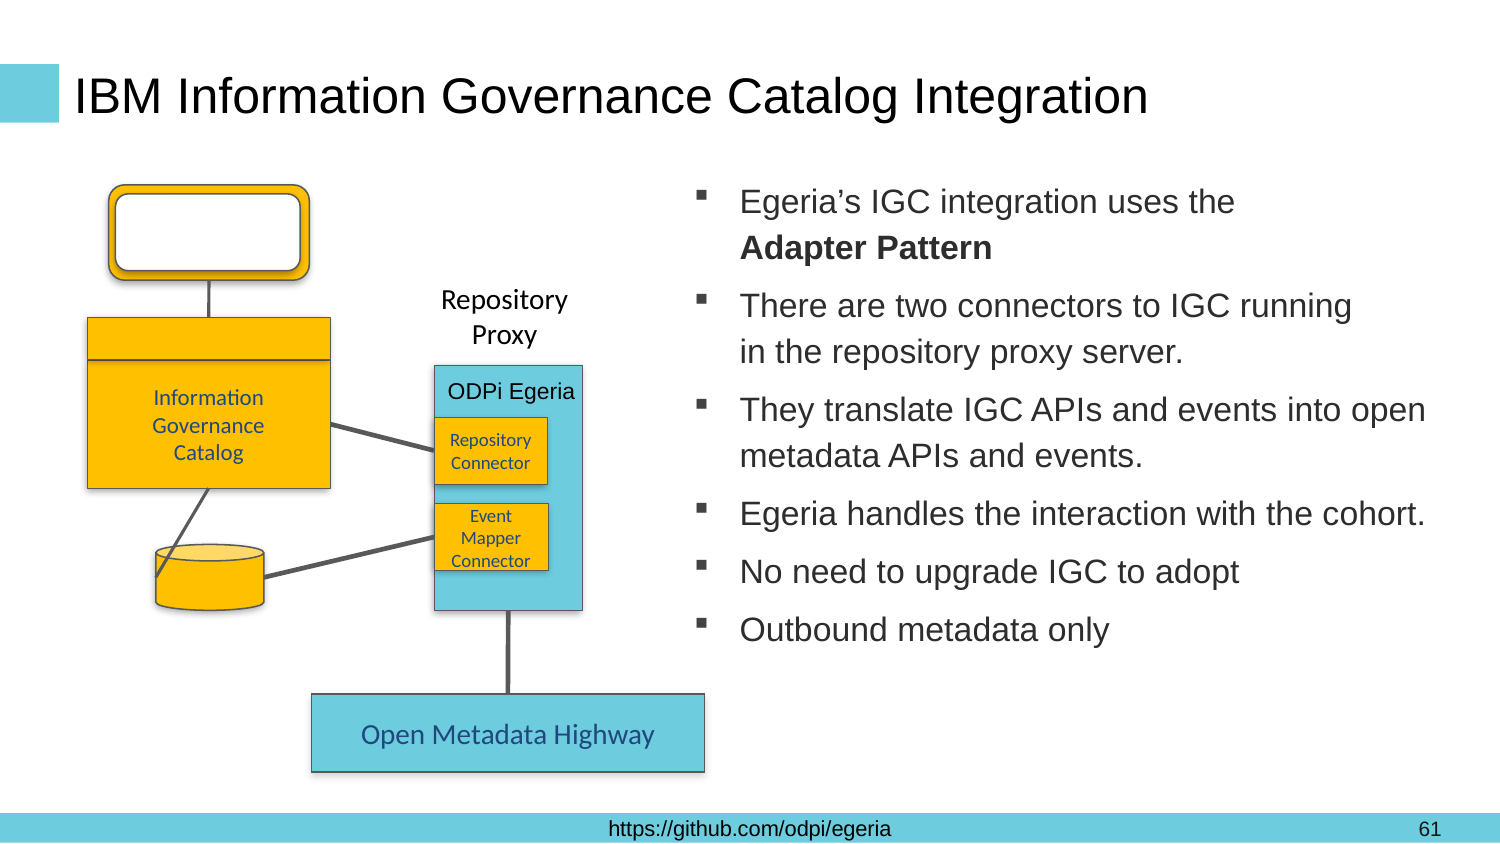

# IBM Information Governance Catalog Integration
Egeria’s IGC integration uses the
Adapter Pattern
There are two connectors to IGC running
in the repository proxy server.
They translate IGC APIs and events into open metadata APIs and events.
Egeria handles the interaction with the cohort.
No need to upgrade IGC to adopt
Outbound metadata only

Information
Governance
Catalog

Repository Proxy

ODPi Egeria
Repository Connector
Event Mapper Connector
Open Metadata Highway
61